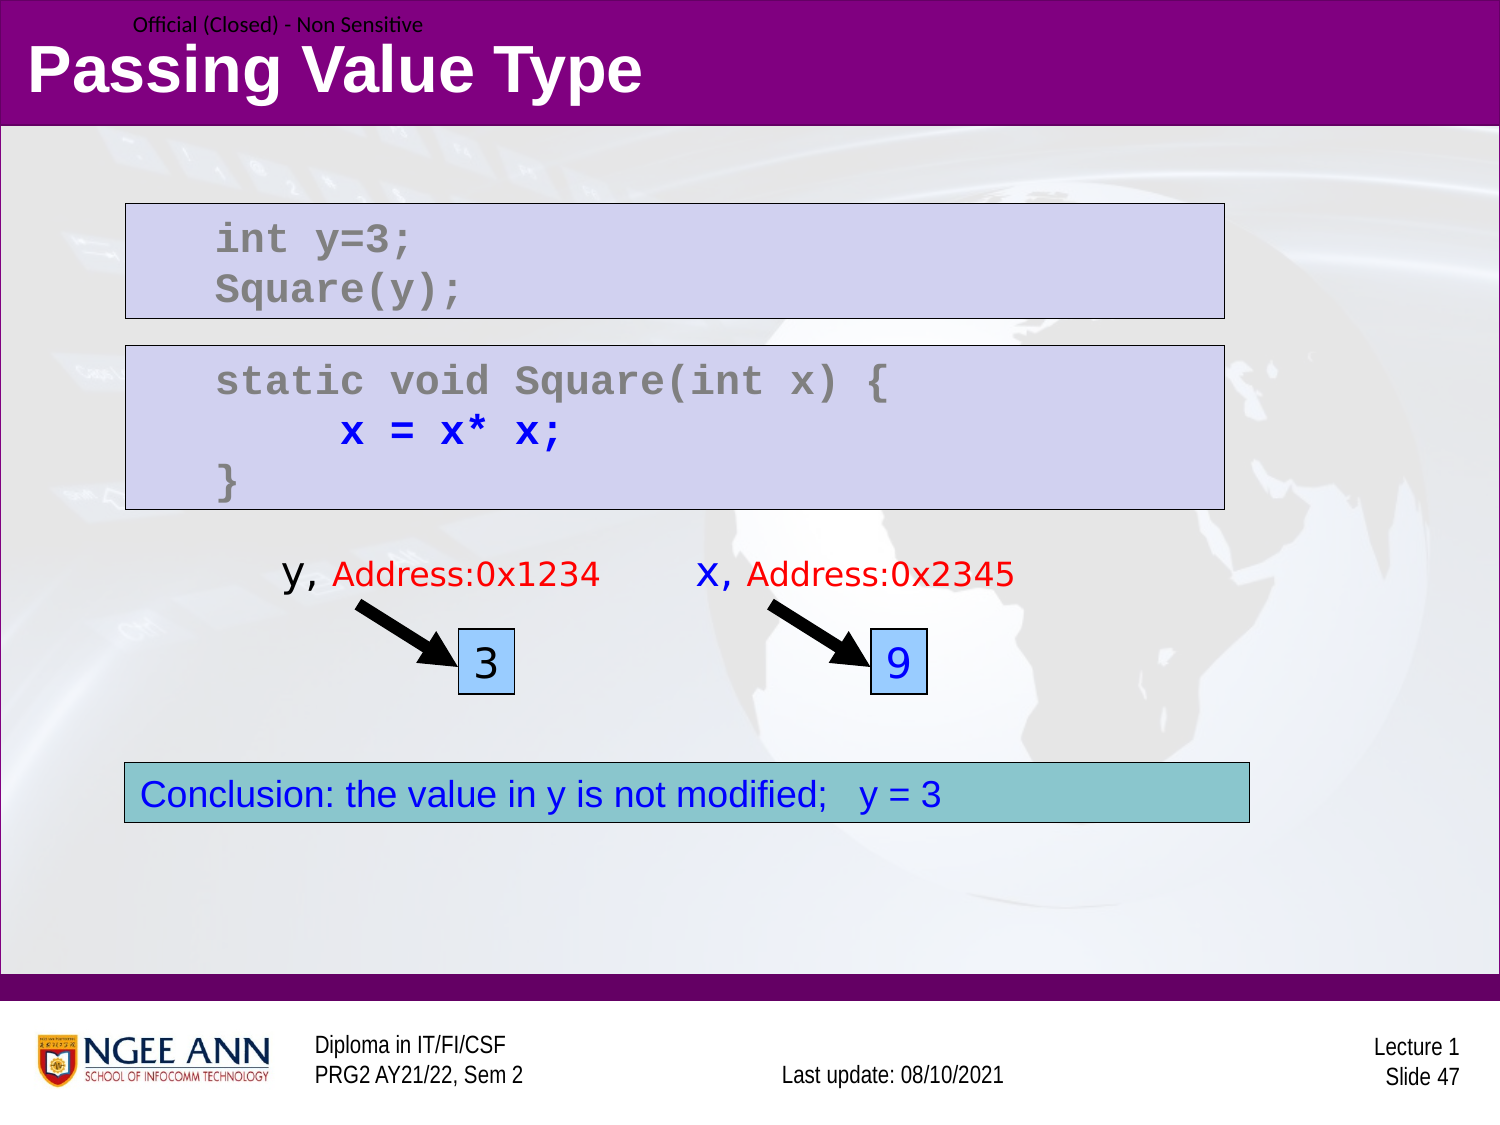

# Passing Value Type
int y=3;
Square(y);
static void Square(int x) {
     x = x* x;
}
y, Address:0x1234
3
x, Address:0x2345
9
Conclusion: the value in y is not modified;   y = 3